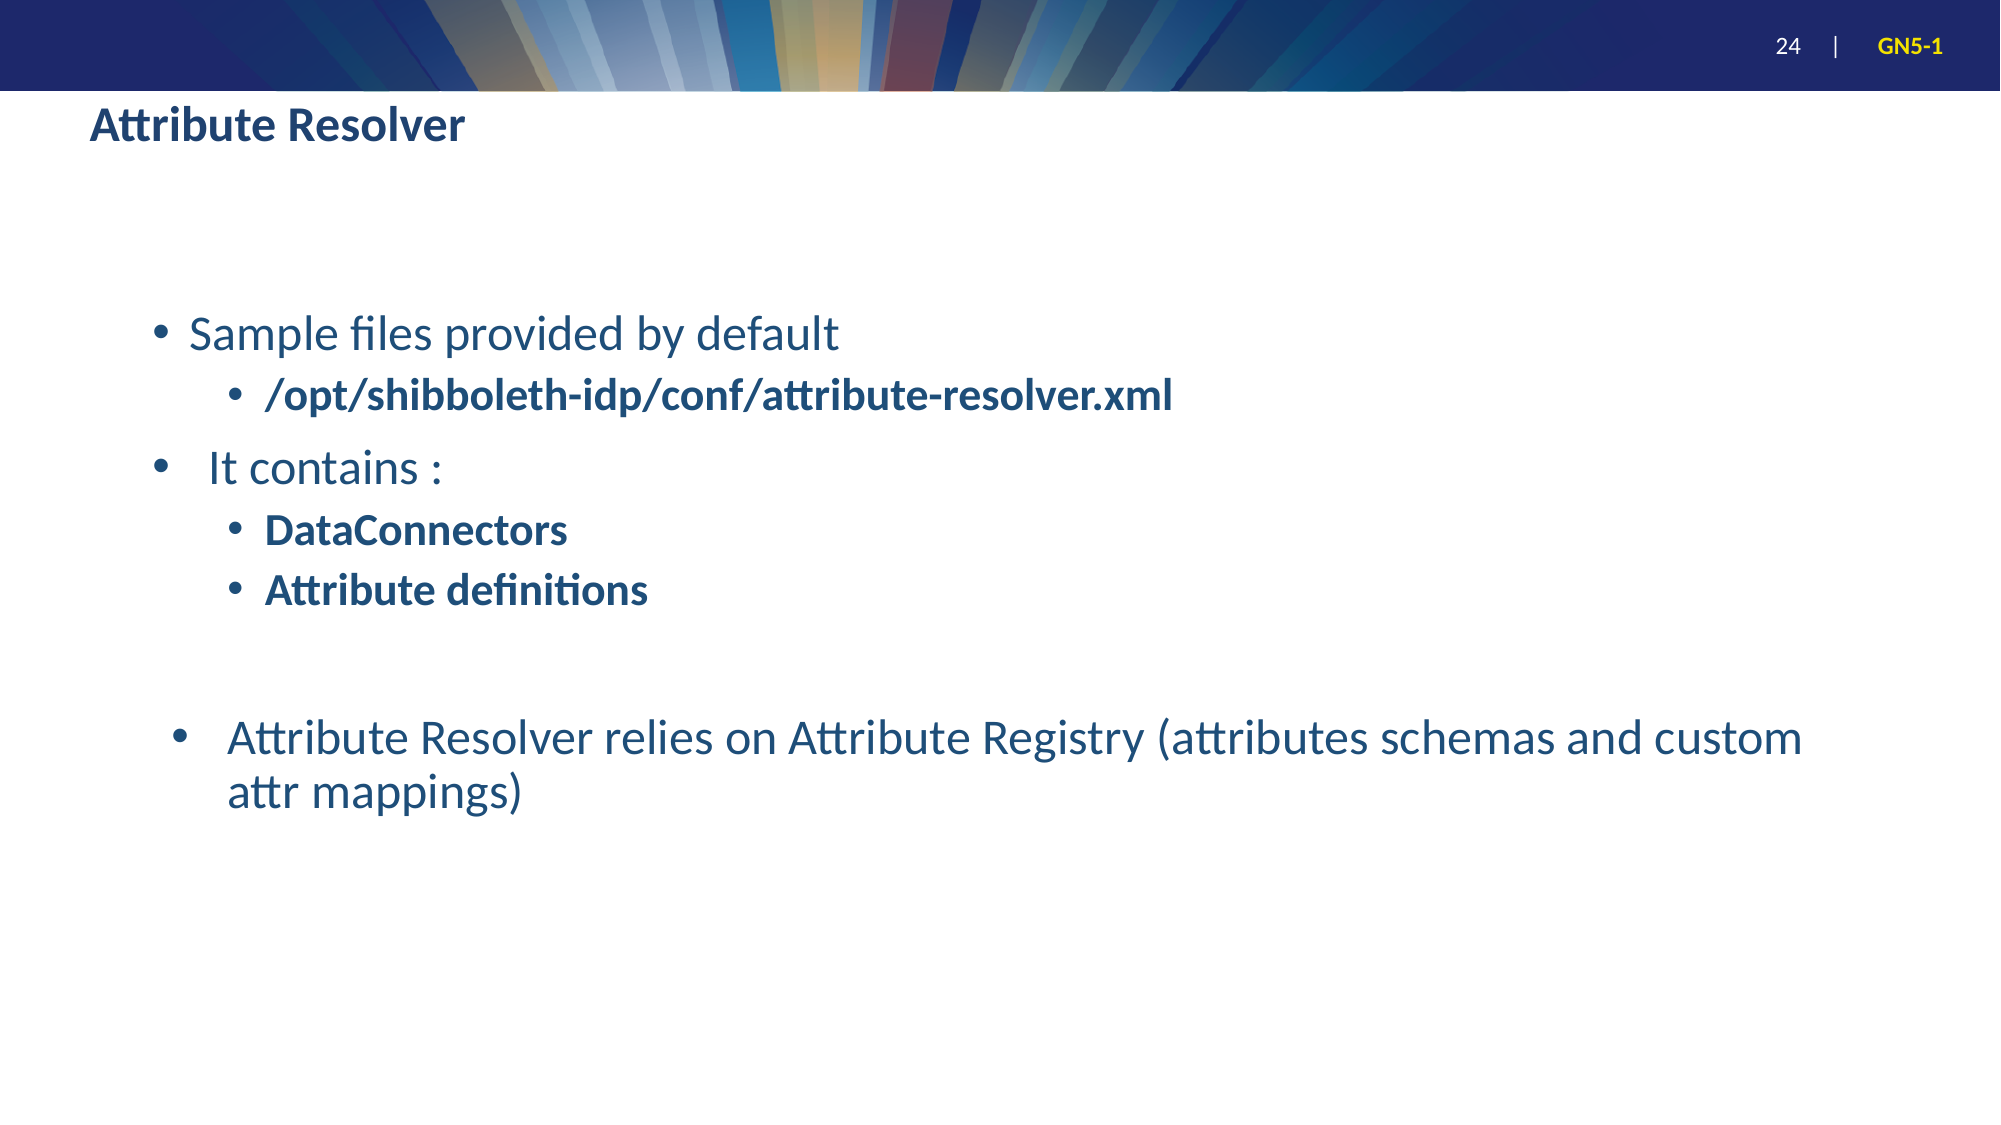

# Attribute Resolver
Sample files provided by default
/opt/shibboleth-idp/conf/attribute-resolver.xml
It contains :
DataConnectors
Attribute definitions

Attribute Resolver relies on Attribute Registry (attributes schemas and custom attr mappings)
24